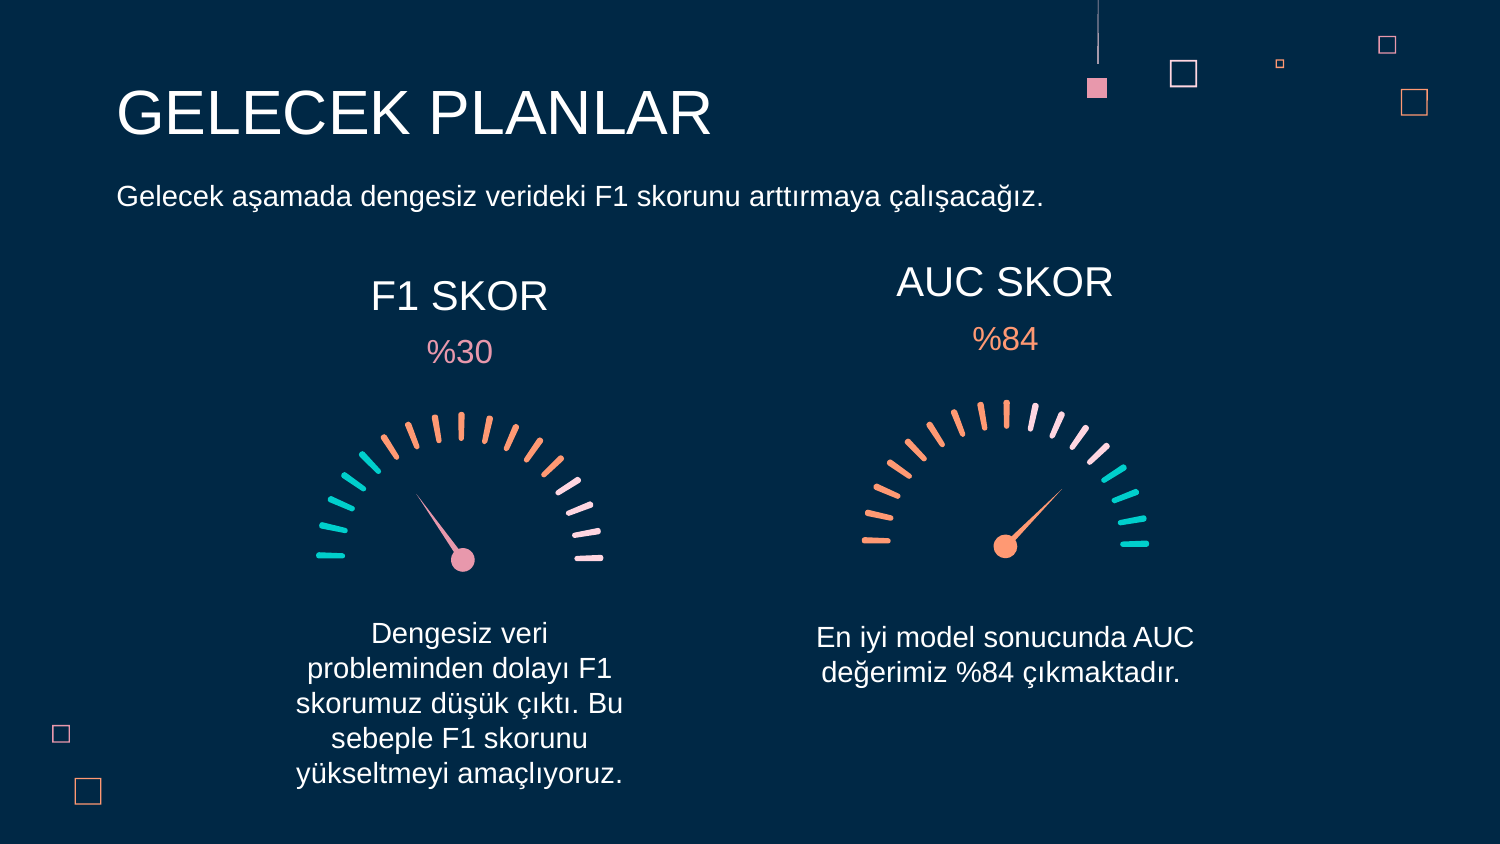

GELECEK PLANLAR
Gelecek aşamada dengesiz verideki F1 skorunu arttırmaya çalışacağız.
AUC SKOR
# F1 SKOR
%84
%30

Dengesiz veri probleminden dolayı F1 skorumuz düşük çıktı. Bu sebeple F1 skorunu yükseltmeyi amaçlıyoruz.
En iyi model sonucunda AUC değerimiz %84 çıkmaktadır.